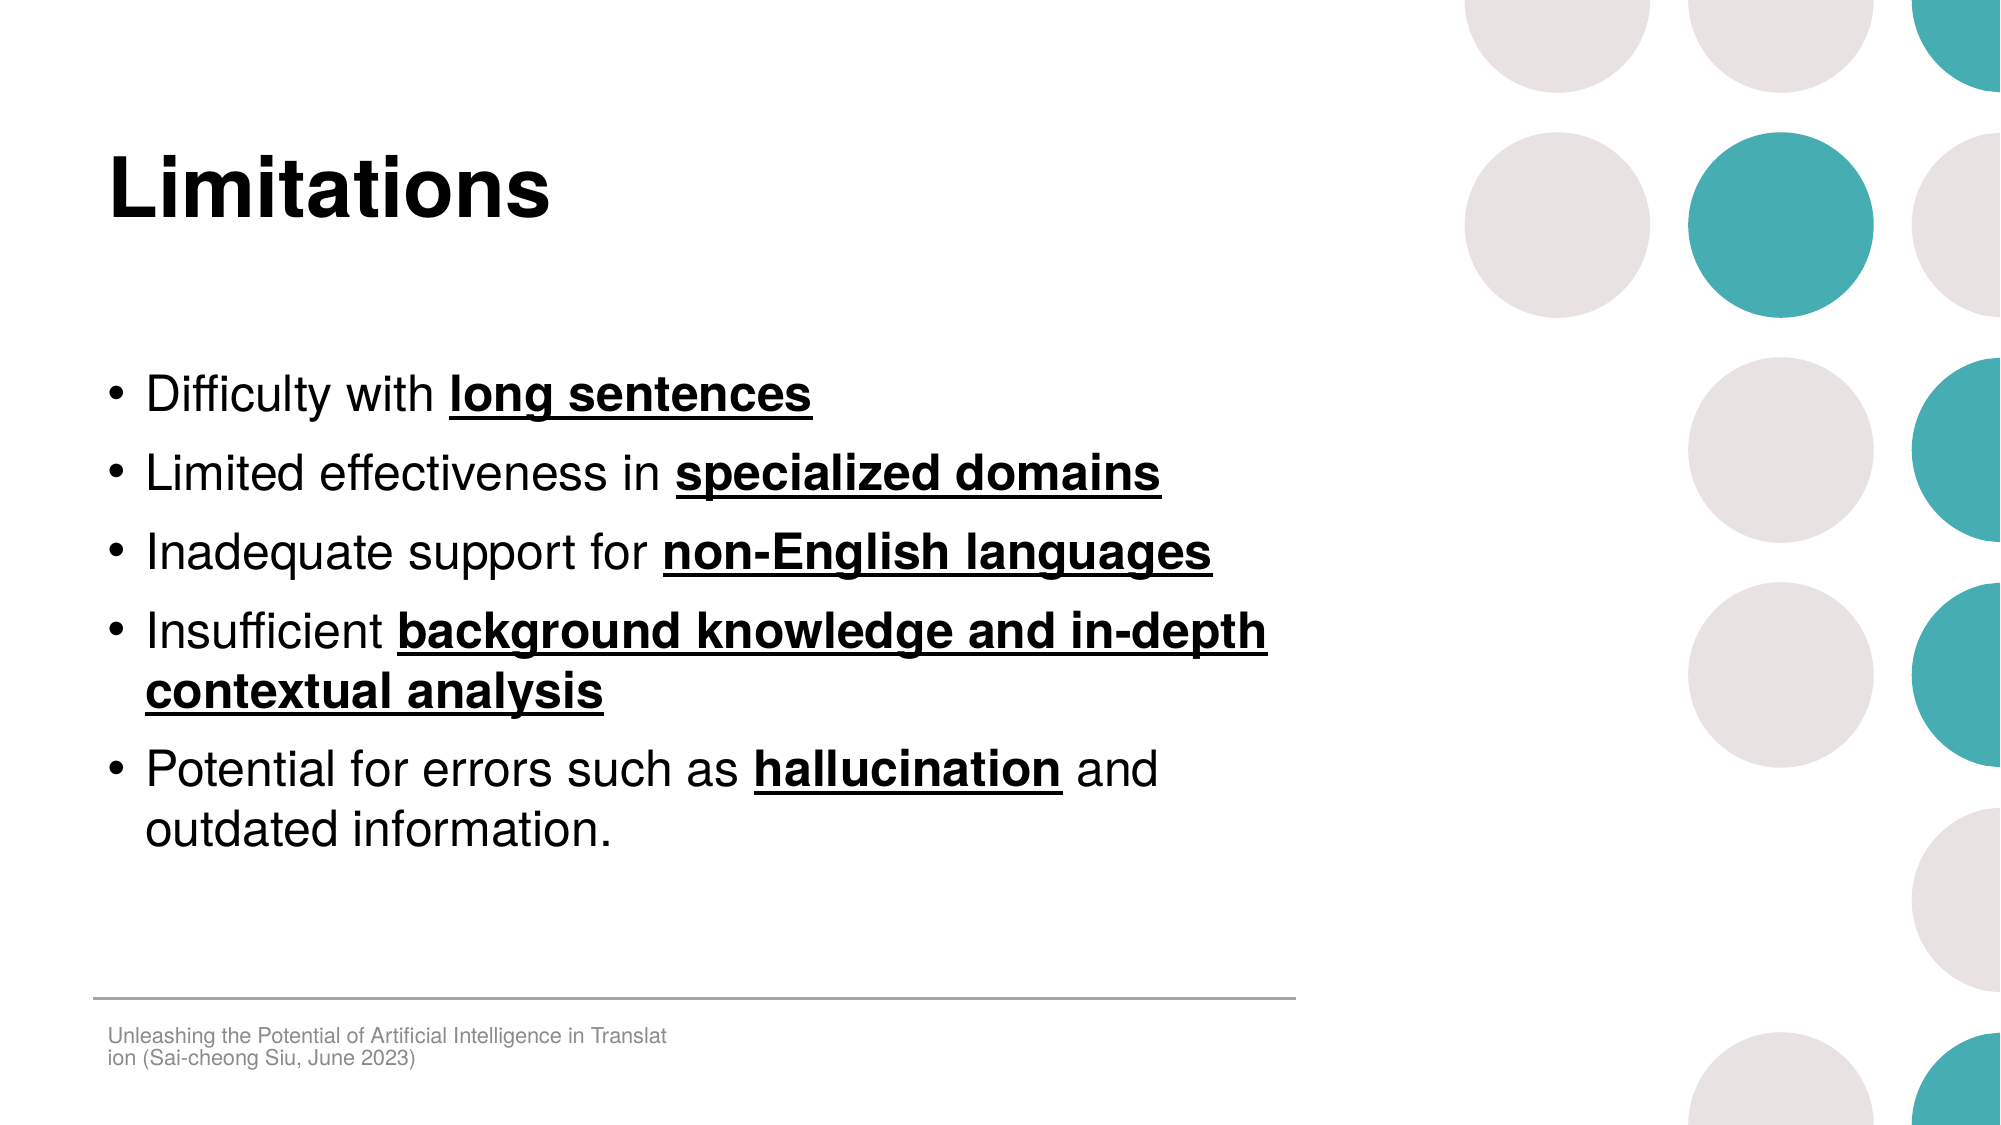

# Limitations
Difficulty with long sentences
Limited effectiveness in specialized domains
Inadequate support for non-English languages
Insufficient background knowledge and in-depth contextual analysis
Potential for errors such as hallucination and outdated information.
Unleashing the Potential of Artificial Intelligence in Translation (Sai-cheong Siu, June 2023)